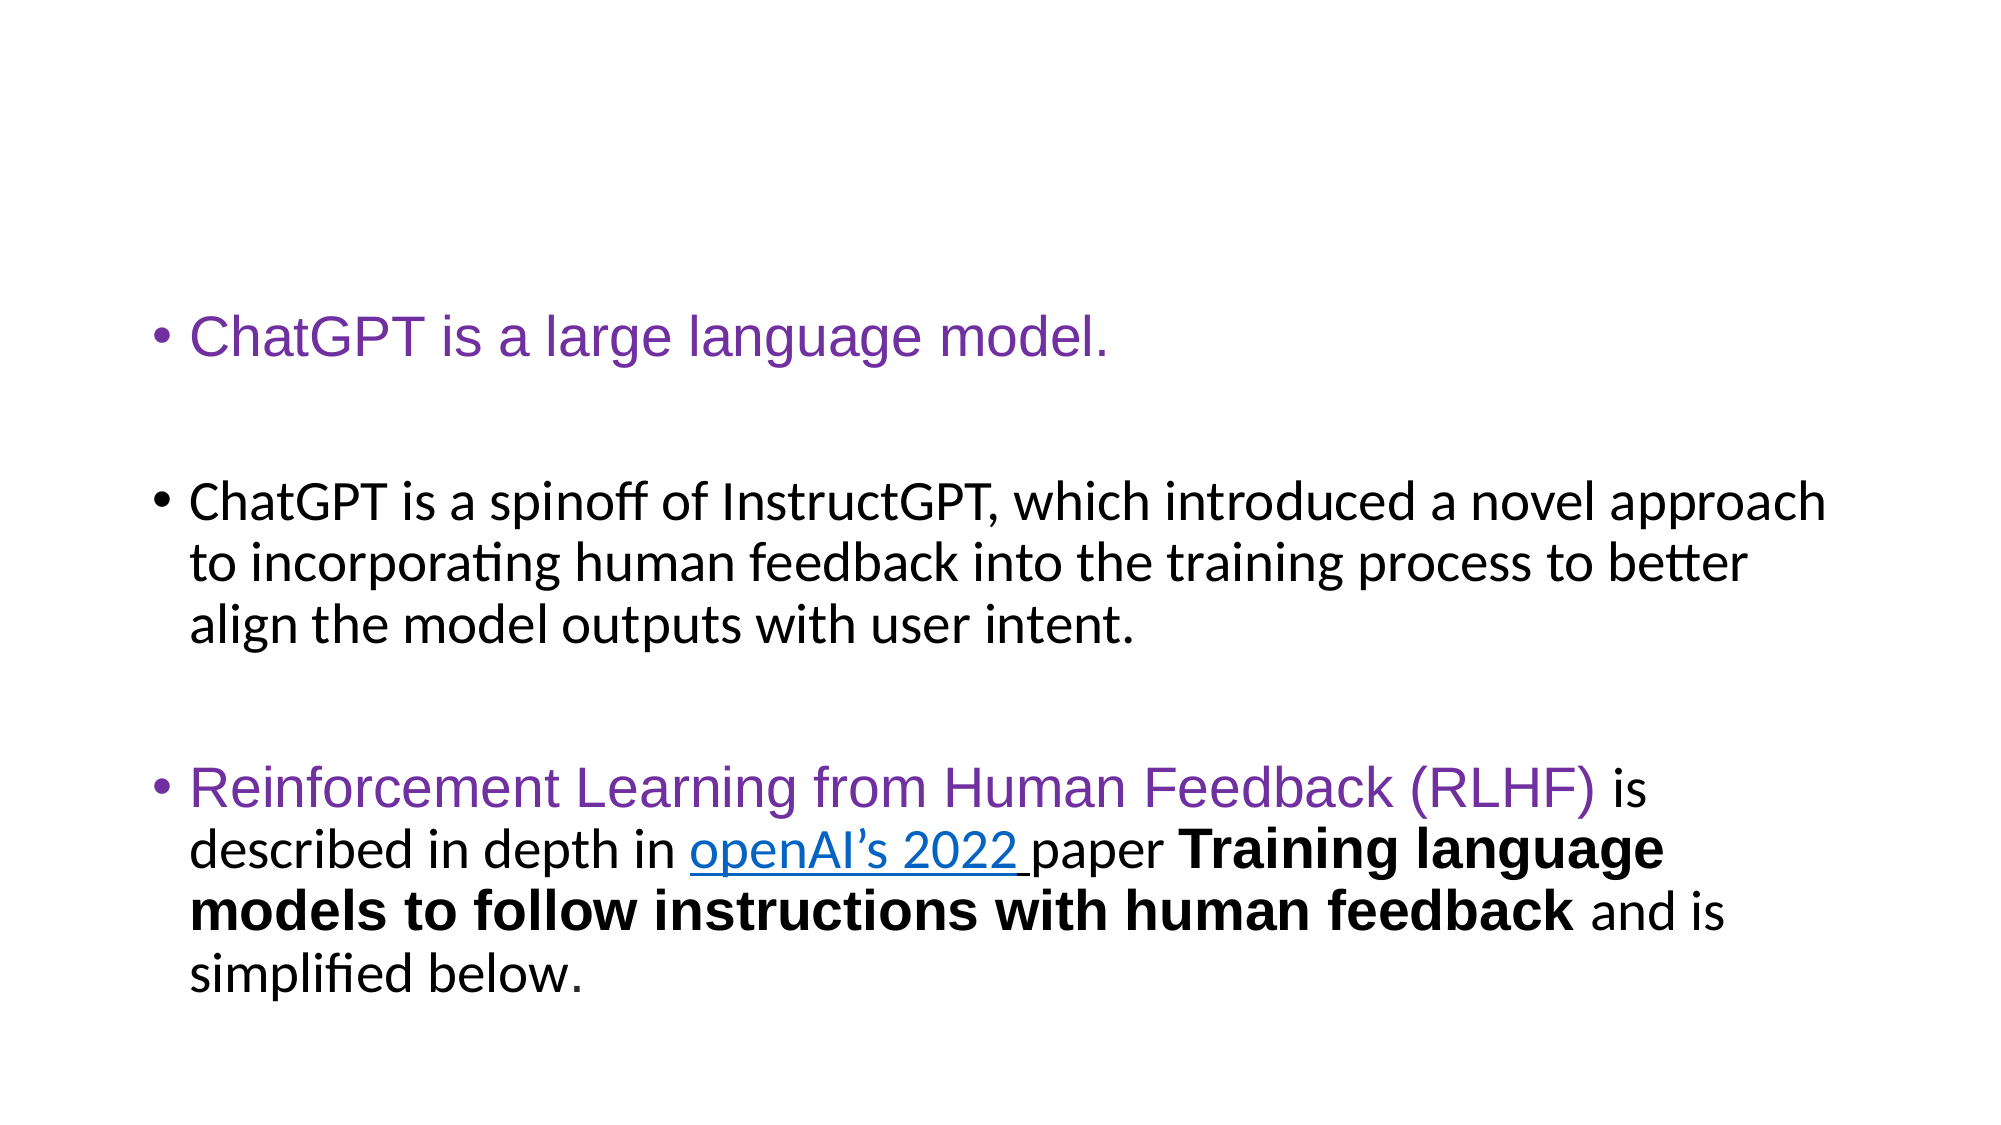

ChatGPT is a large language model.

ChatGPT is a spinoff of InstructGPT, which introduced a novel approach to incorporating human feedback into the training process to better align the model outputs with user intent.

Reinforcement Learning from Human Feedback (RLHF) is described in depth in openAI’s 2022 paper Training language models to follow instructions with human feedback and is simplified below.